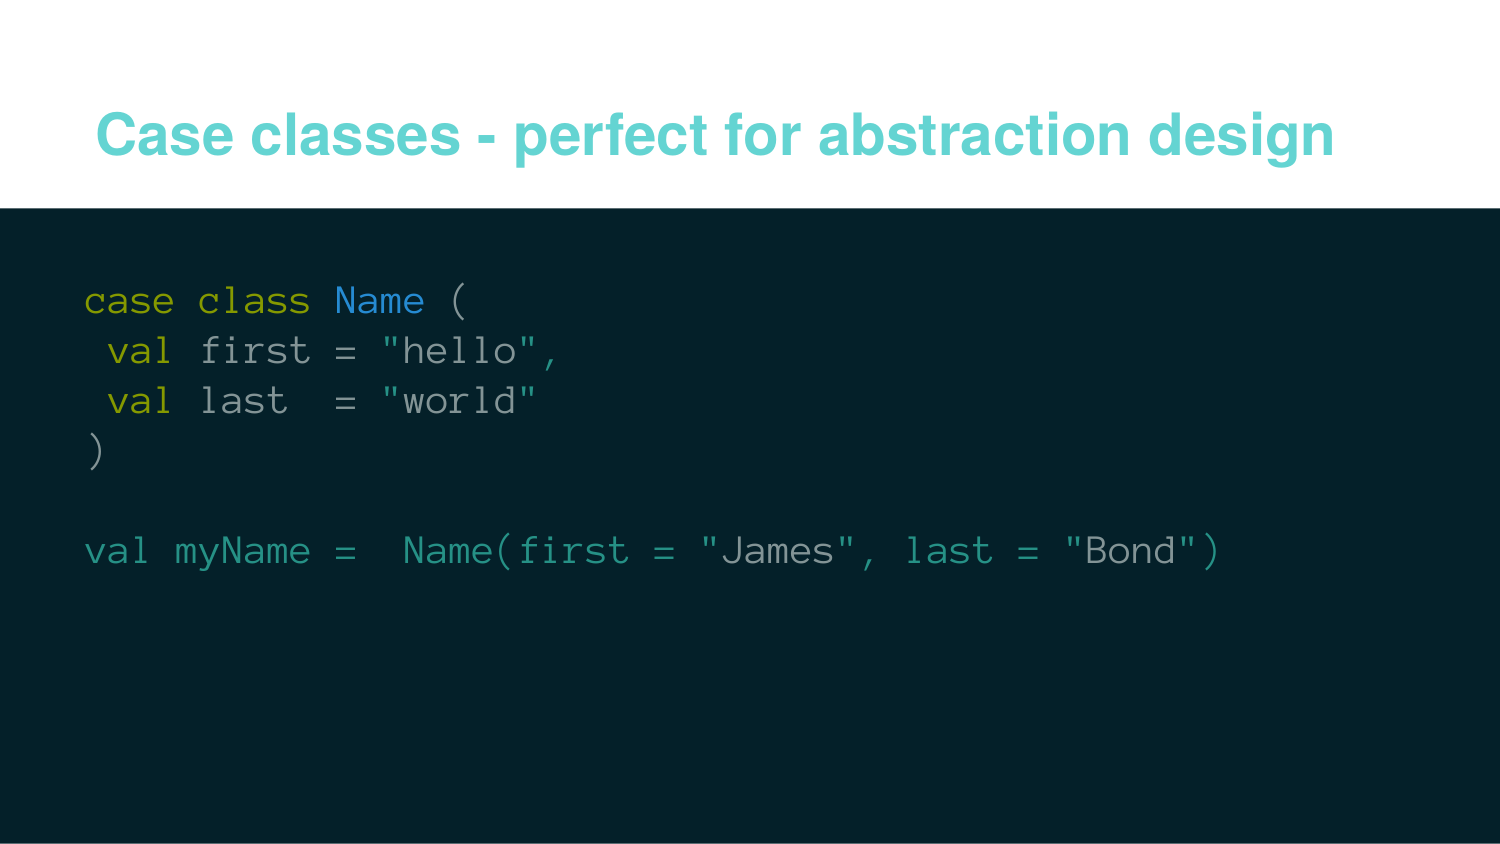

Case classes - perfect for abstraction design

case class Name (
 val first = "hello",
 val last  = "world"
)
val myName =  Name(first = "James", last = "Bond")